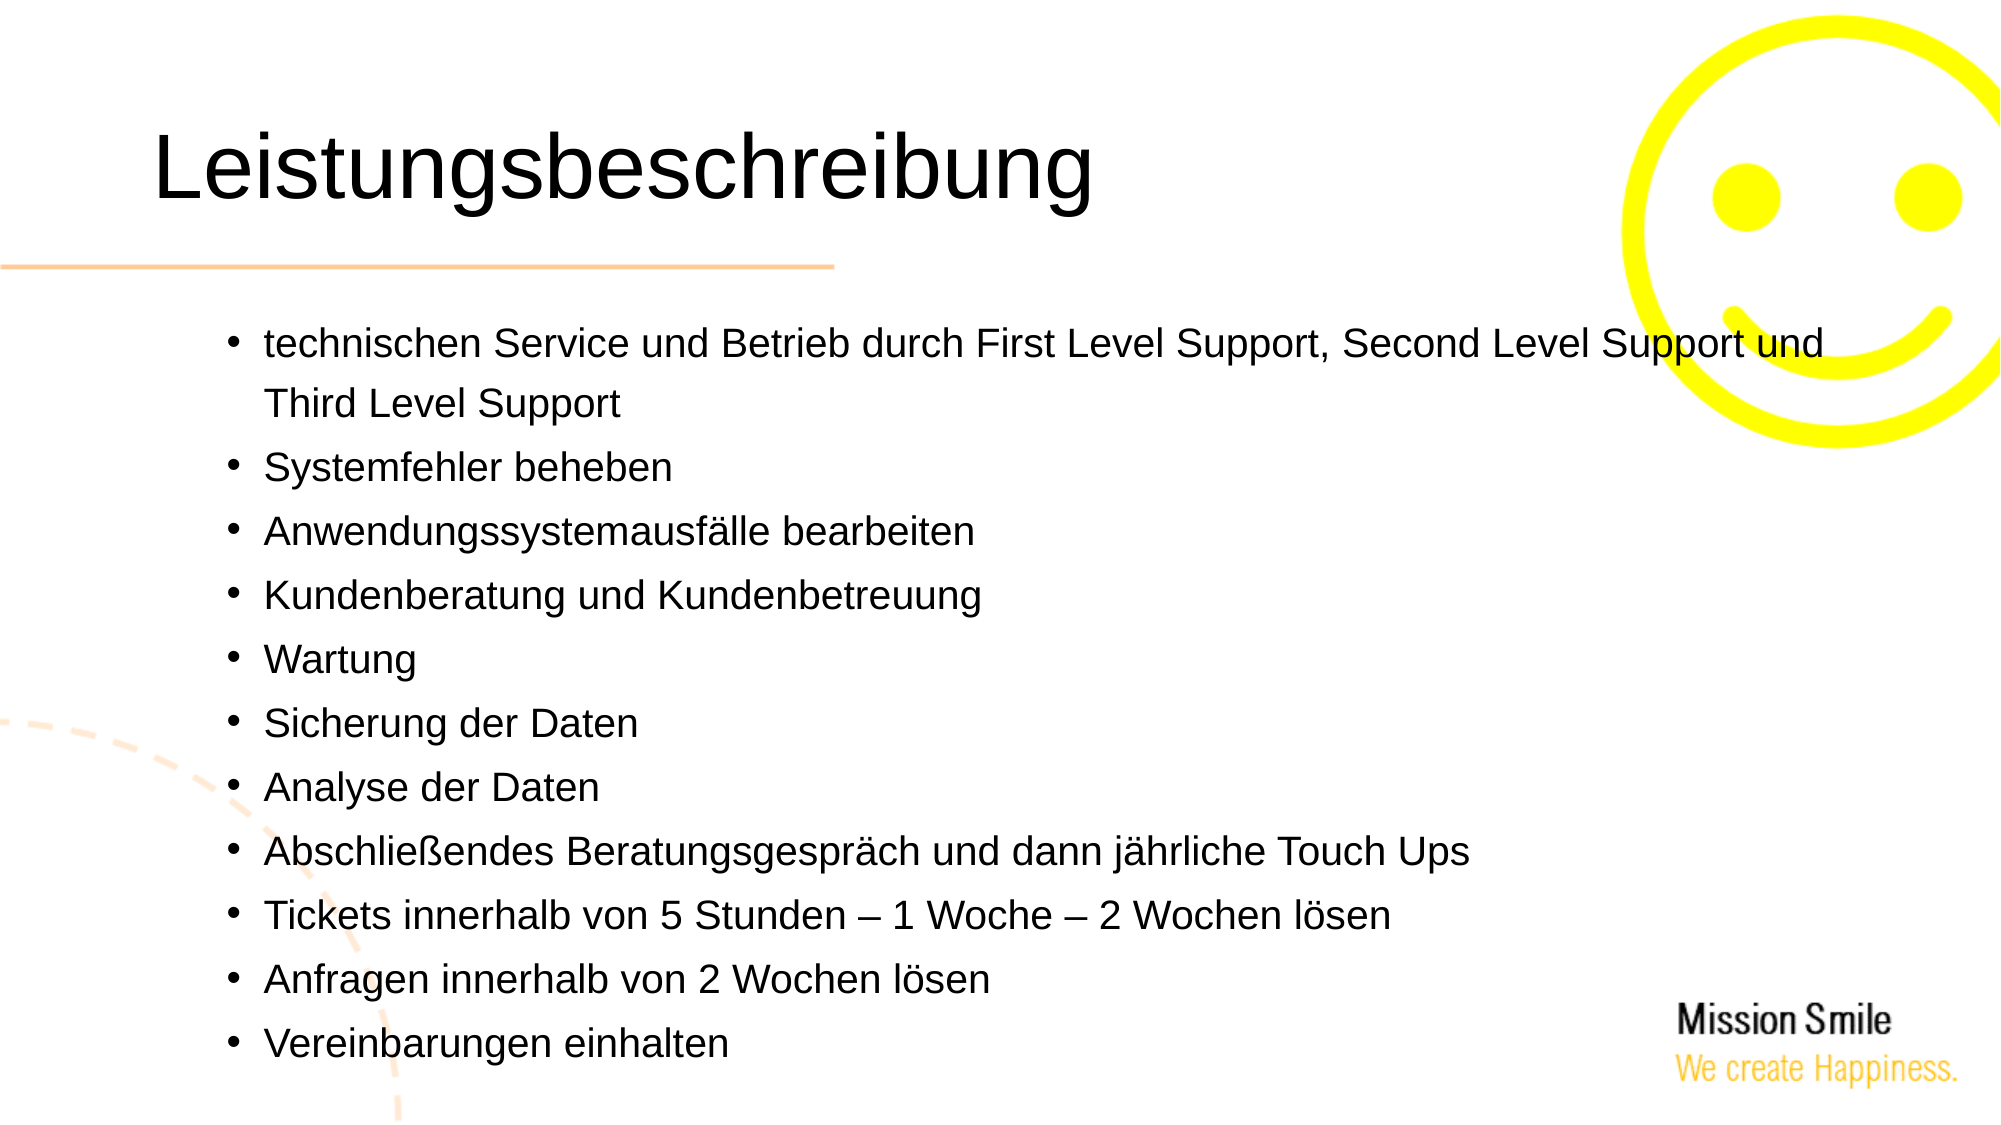

# Leistungsbeschreibung
technischen Service und Betrieb durch First Level Support, Second Level Support und Third Level Support
Systemfehler beheben
Anwendungssystemausfälle bearbeiten
Kundenberatung und Kundenbetreuung
Wartung
Sicherung der Daten
Analyse der Daten
Abschließendes Beratungsgespräch und dann jährliche Touch Ups
Tickets innerhalb von 5 Stunden – 1 Woche – 2 Wochen lösen
Anfragen innerhalb von 2 Wochen lösen
Vereinbarungen einhalten